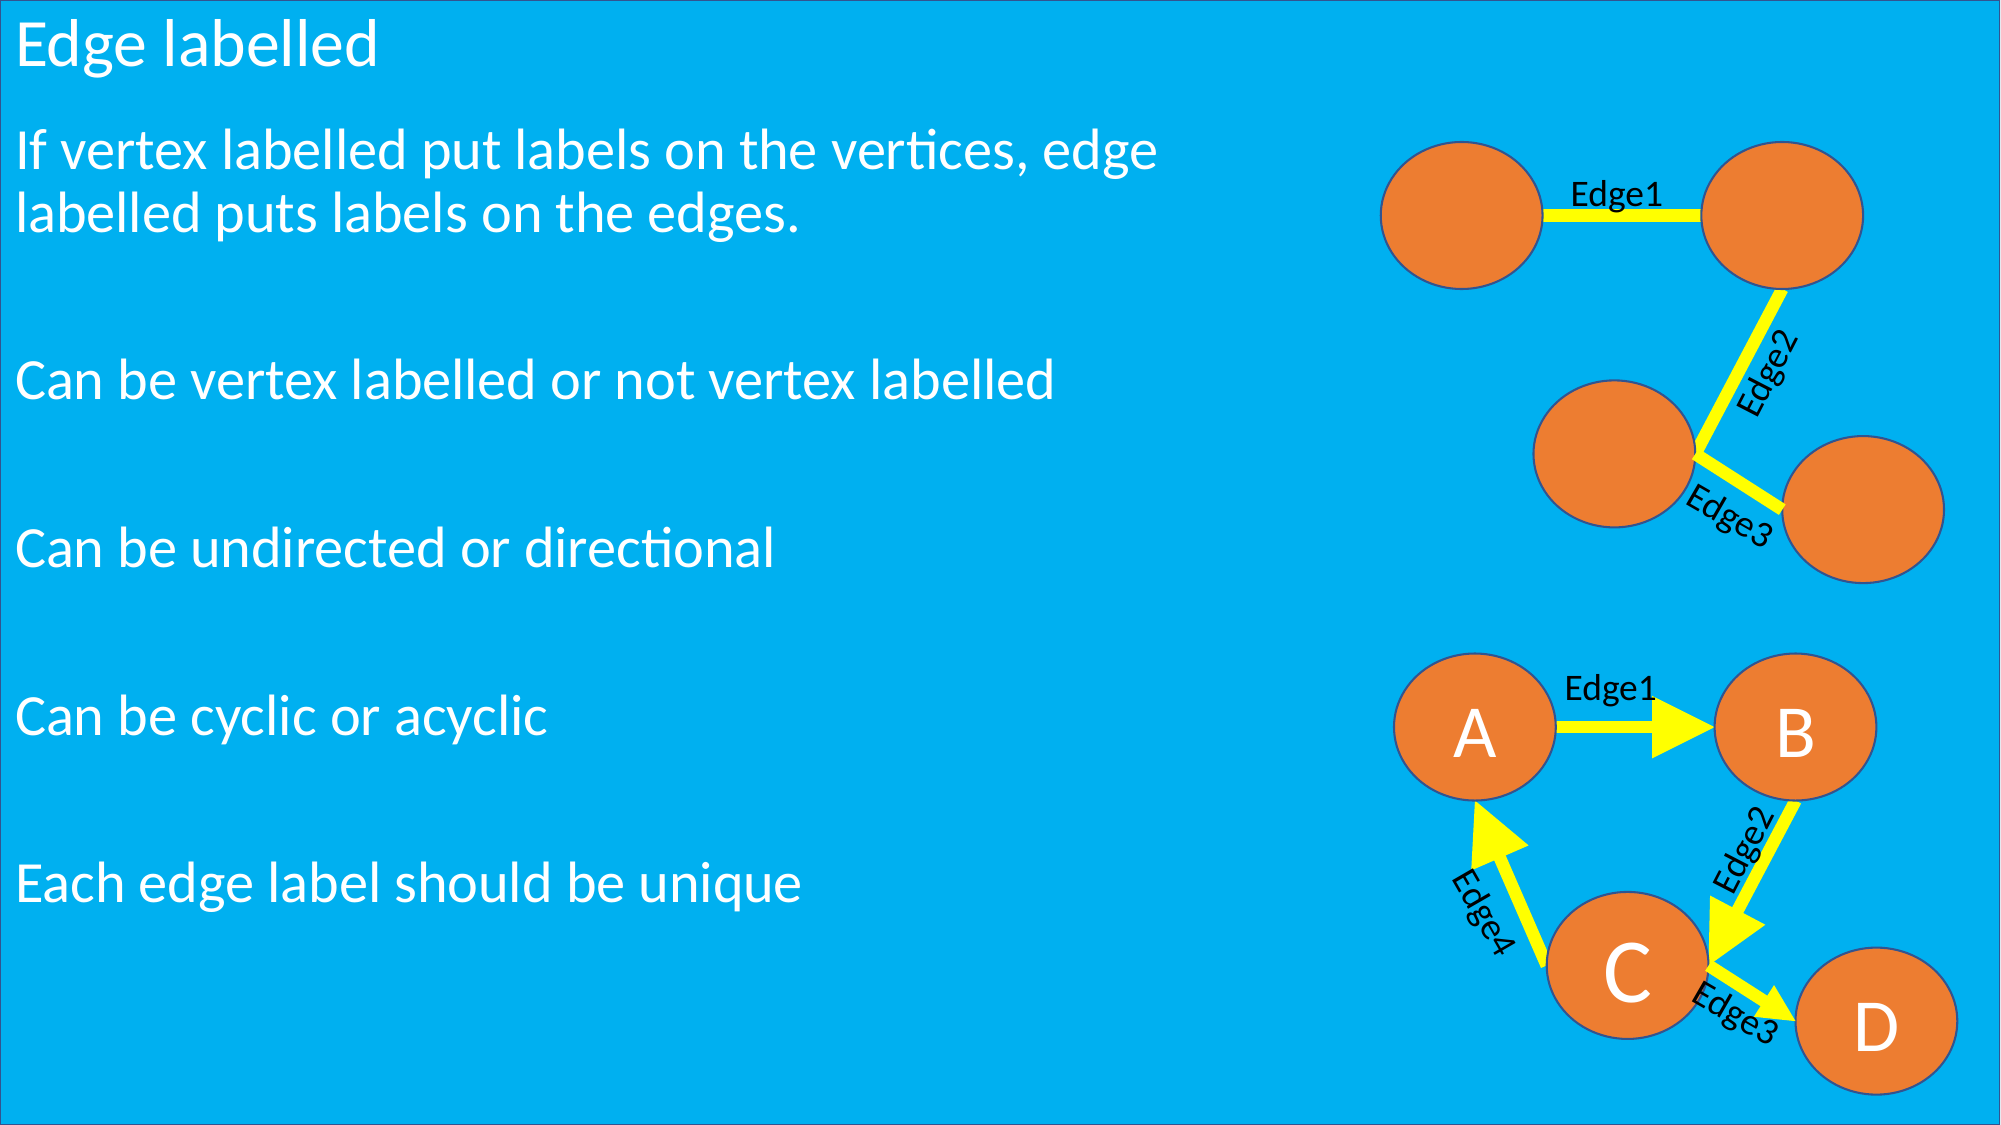

# Edge labelled
If vertex labelled put labels on the vertices, edge labelled puts labels on the edges.

Can be vertex labelled or not vertex labelled

Can be undirected or directional

Can be cyclic or acyclic

Each edge label should be unique

Edge1
Edge2

Edge3
A
B
Edge1
Edge2
Edge4
C
D
Edge3